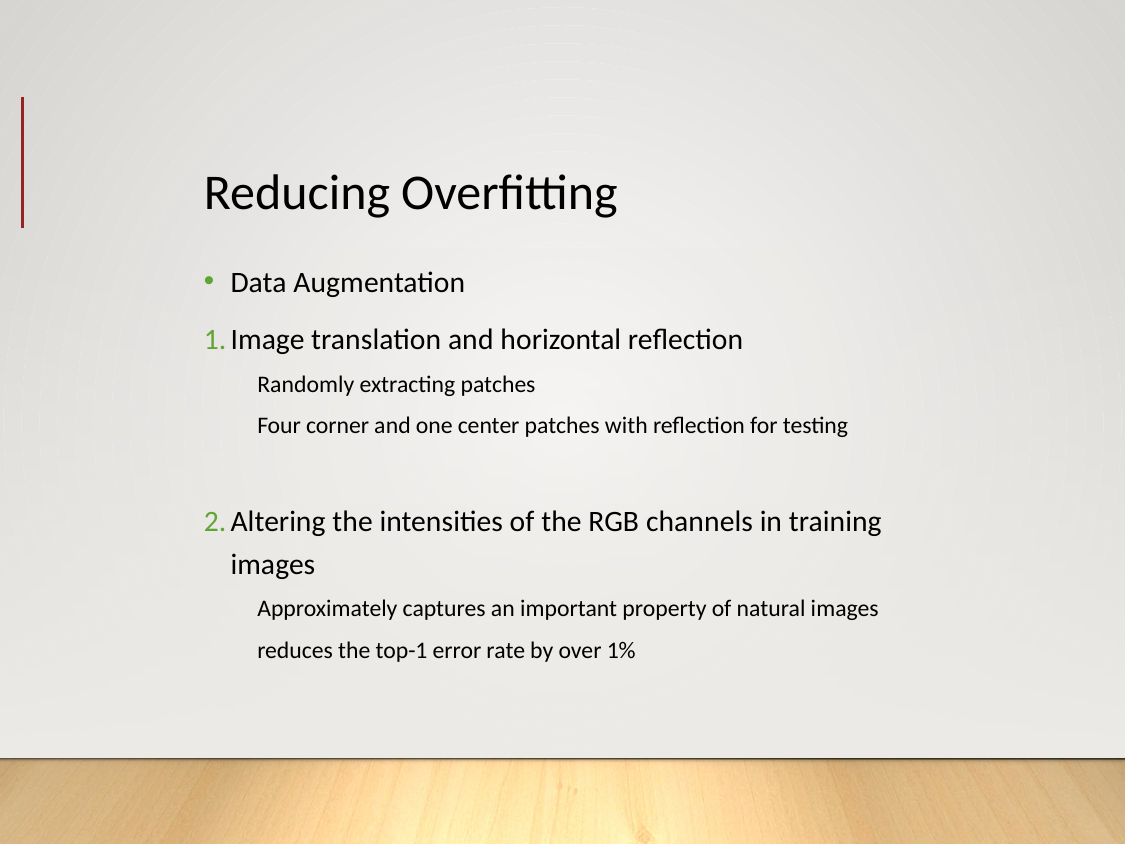

# Reducing Overfitting
Data Augmentation
Image translation and horizontal reflection
Randomly extracting patches
Four corner and one center patches with reflection for testing

Altering the intensities of the RGB channels in training images
Approximately captures an important property of natural images
reduces the top-1 error rate by over 1%